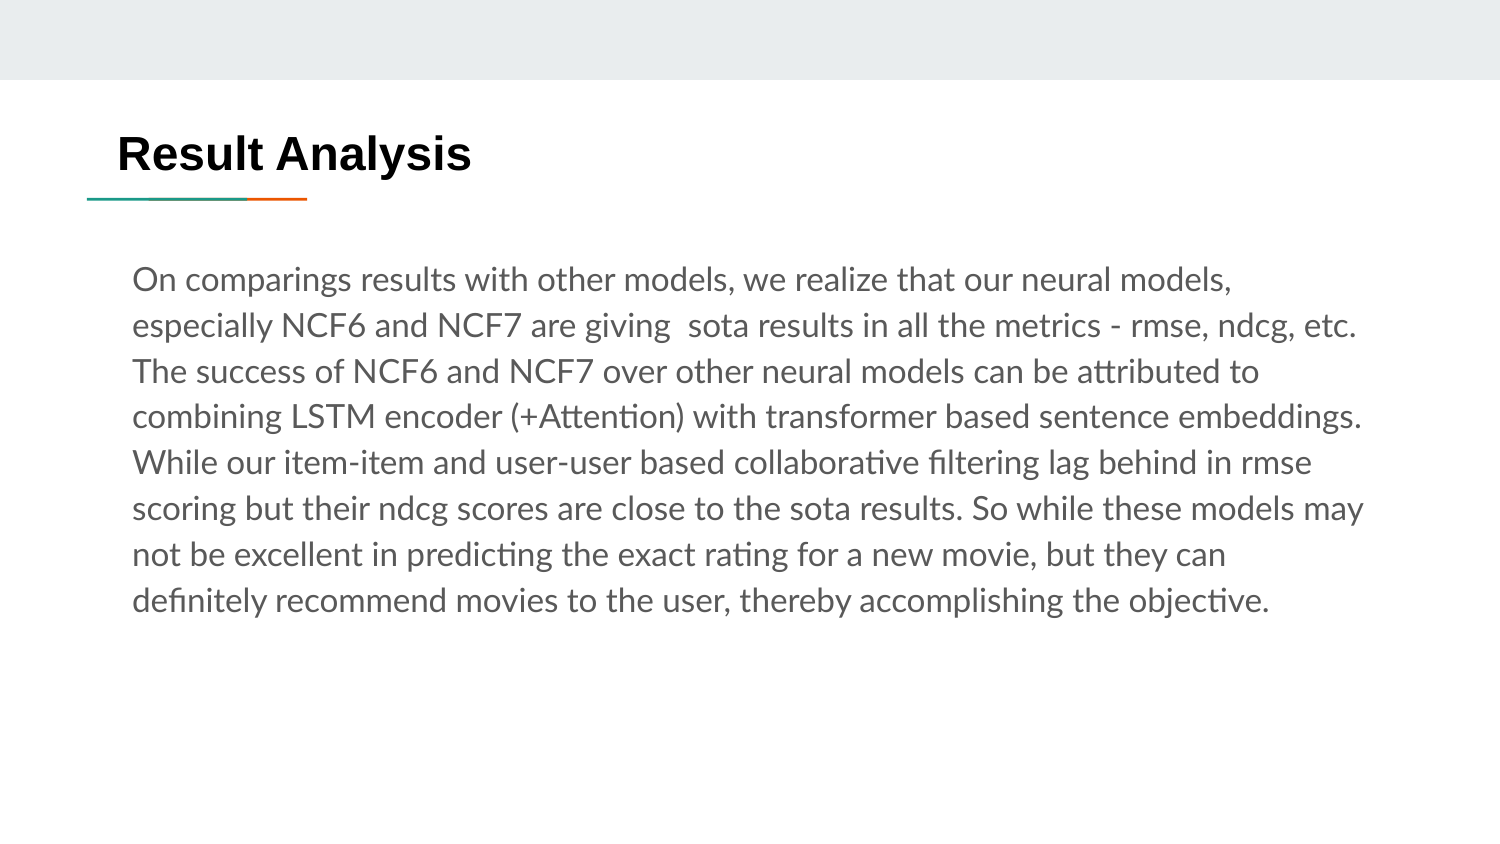

Result Analysis
On comparings results with other models, we realize that our neural models, especially NCF6 and NCF7 are giving  sota results in all the metrics - rmse, ndcg, etc. The success of NCF6 and NCF7 over other neural models can be attributed to combining LSTM encoder (+Attention) with transformer based sentence embeddings. While our item-item and user-user based collaborative filtering lag behind in rmse scoring but their ndcg scores are close to the sota results. So while these models may not be excellent in predicting the exact rating for a new movie, but they can definitely recommend movies to the user, thereby accomplishing the objective.